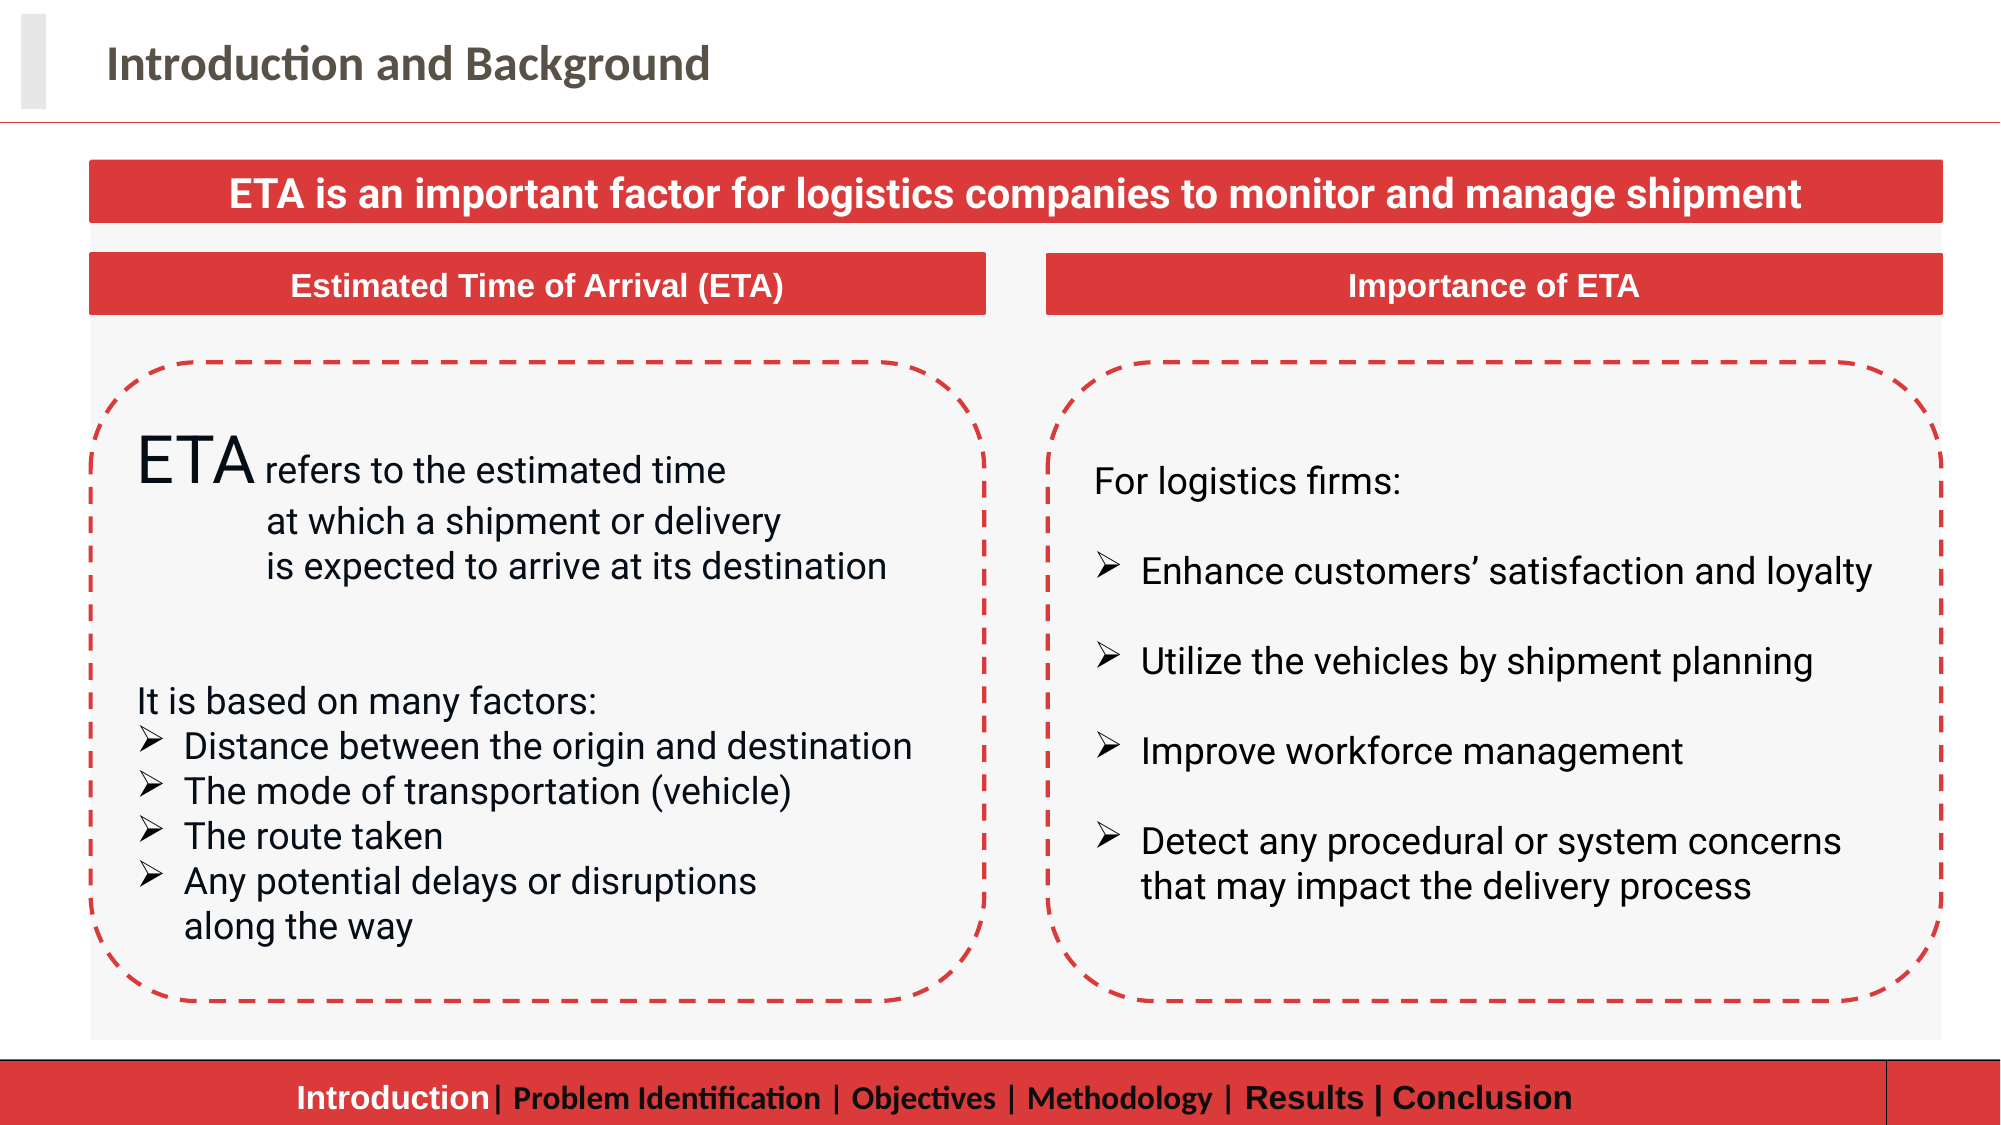

ETA is an important factor for logistics companies to monitor and manage shipment
Estimated Time of Arrival (ETA)
Importance of ETA
ETA refers to the estimated time
              at which a shipment or delivery
              is expected to arrive at its destination

It is based on many factors:
Distance between the origin and destination
The mode of transportation (vehicle)
The route taken
Any potential delays or disruptions
along the way
For logistics firms:

Enhance customers’ satisfaction and loyalty

Utilize the vehicles by shipment planning

Improve workforce management

Detect any procedural or system concerns that may impact the delivery process